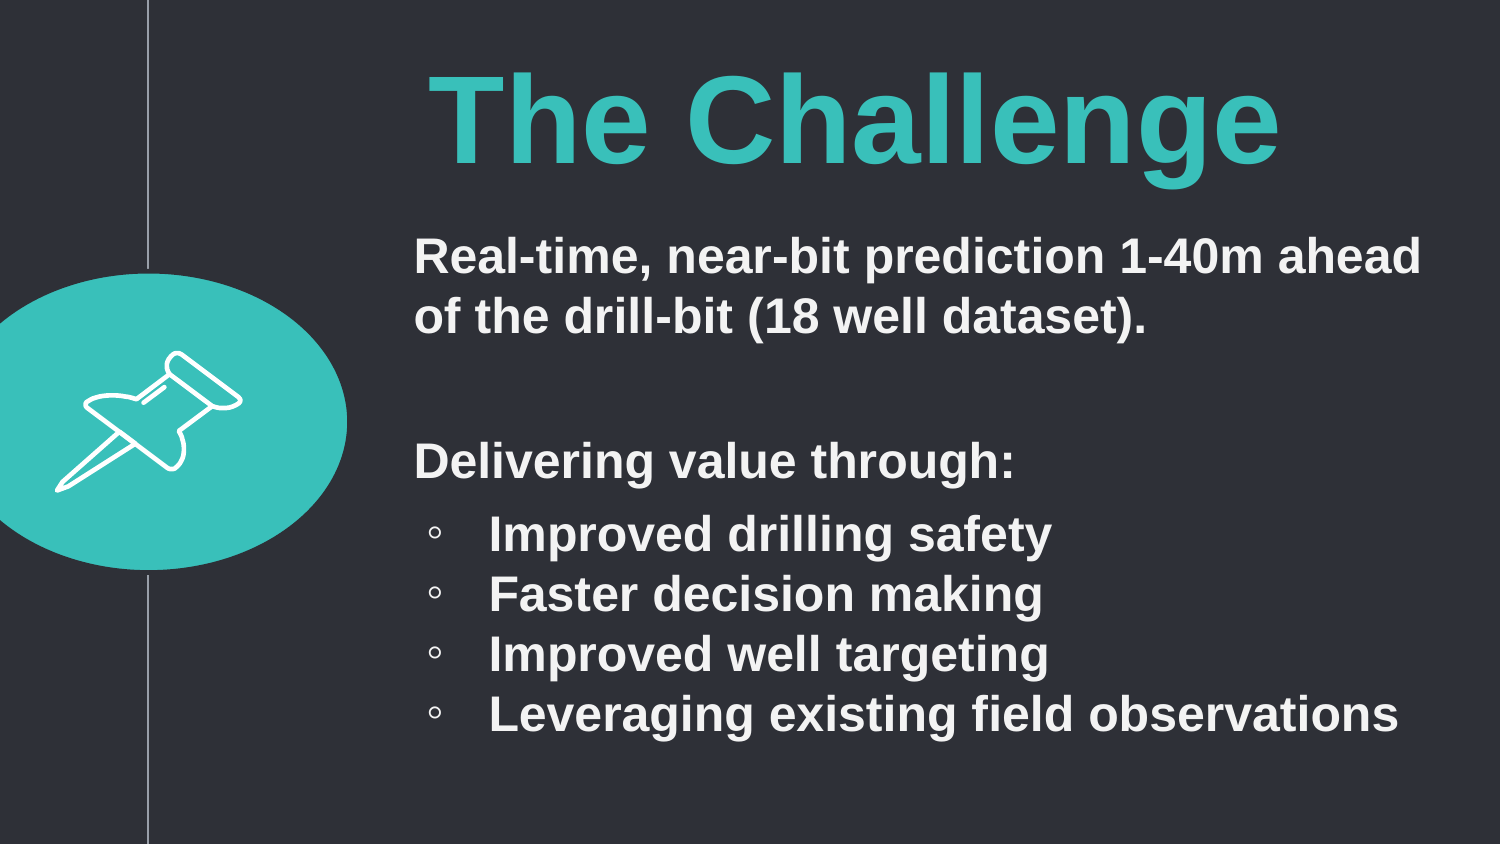

The Challenge
Real-time, near-bit prediction 1-40m ahead of the drill-bit (18 well dataset).

Delivering value through:
Improved drilling safety
Faster decision making
Improved well targeting
Leveraging existing field observations